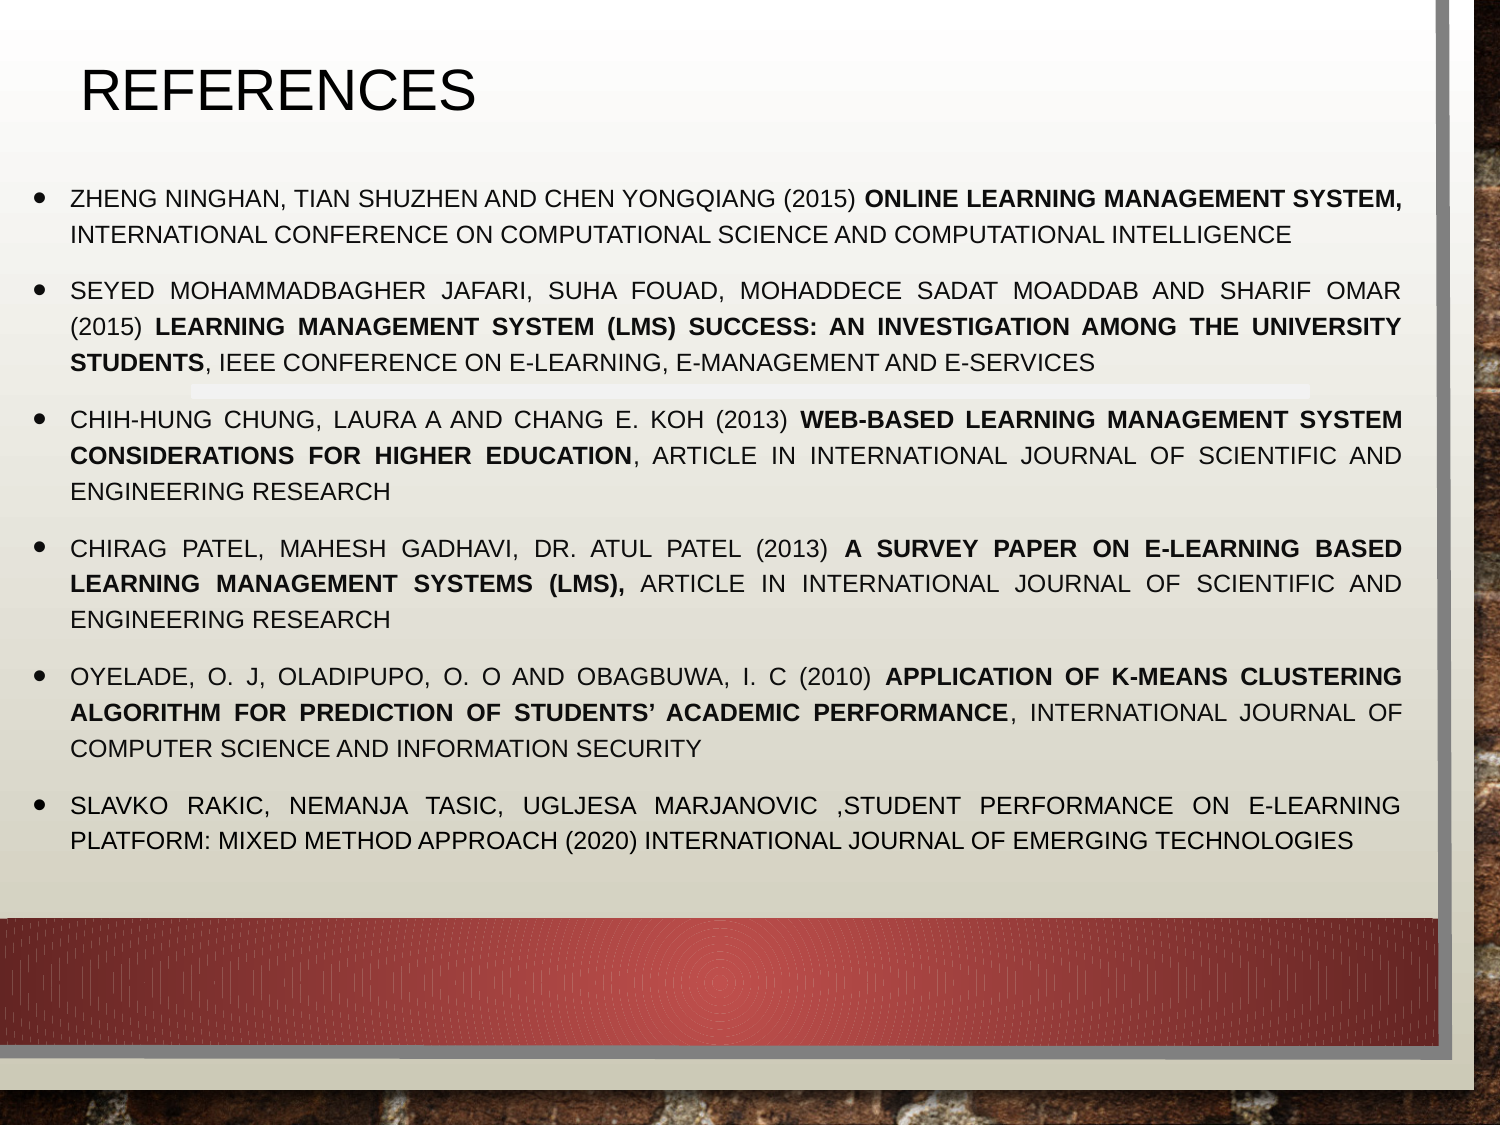

# References
Zheng Ninghan, Tian Shuzhen and Chen Yongqiang (2015) Online Learning Management System, International Conference on Computational Science and Computational Intelligence
Seyed Mohammadbagher Jafari, Suha Fouad, Mohaddece Sadat Moaddab and Sharif Omar (2015) Learning Management System (LMS) Success: An Investigation Among the University Students, IEEE Conference on e-Learning, e-Management and e-Services
Chih-Hung Chung, Laura A and Chang E. Koh (2013) Web-based Learning Management System Considerations for Higher Education, Article in International Journal of Scientific and Engineering Research
Chirag Patel, Mahesh Gadhavi, Dr. Atul Patel (2013) A survey paper on e-learning based learning management Systems (LMS), Article in International Journal of Scientific and Engineering Research
Oyelade, O. J, Oladipupo, O. O and Obagbuwa, I. C (2010) Application of k-Means Clustering algorithm for prediction of Students’ Academic Performance, International Journal of Computer Science and Information Security
Slavko Rakic, Nemanja Tasic, Ugljesa Marjanovic ,Student Performance on E-Learning Platform: Mixed Method Approach (2020) International Journal of Emerging Technologies